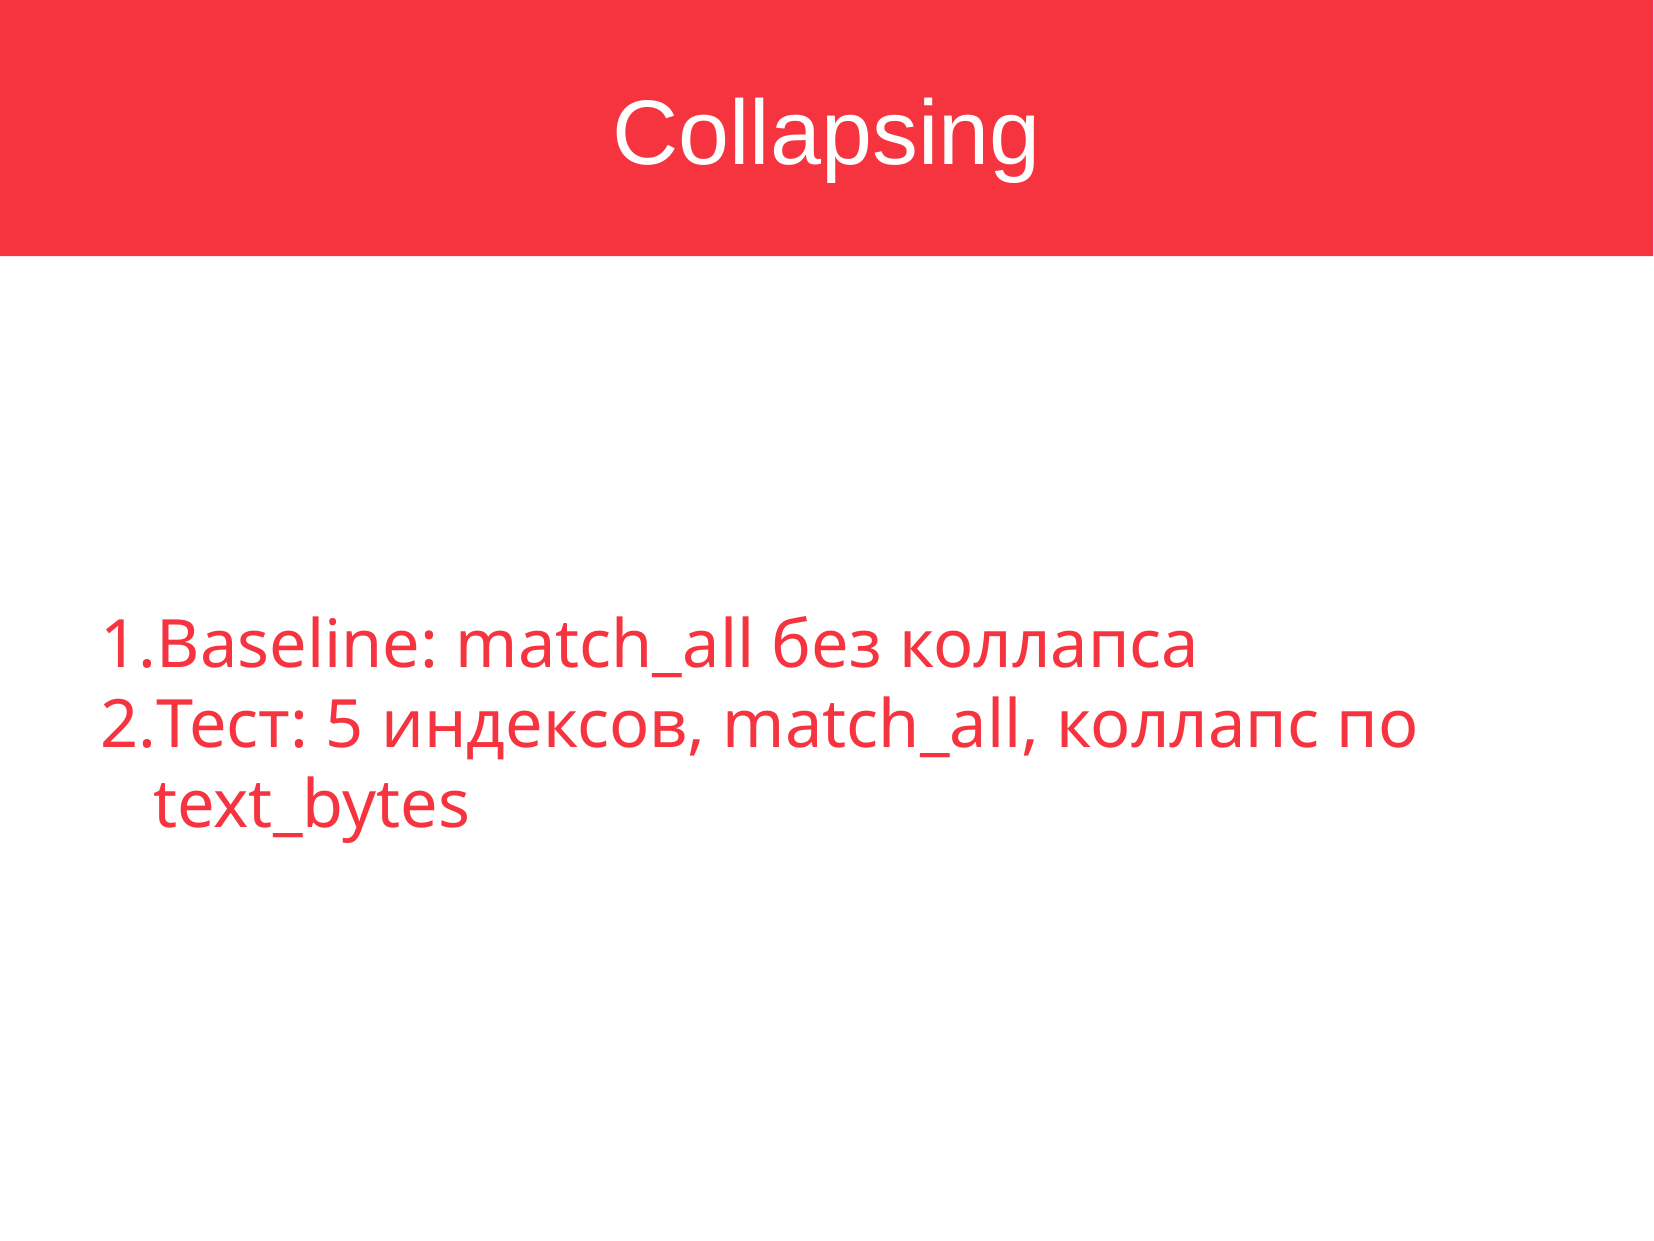

Collapsing
Baseline: match_all без коллапса
Тест: 5 индексов, match_all, коллапс по text_bytes